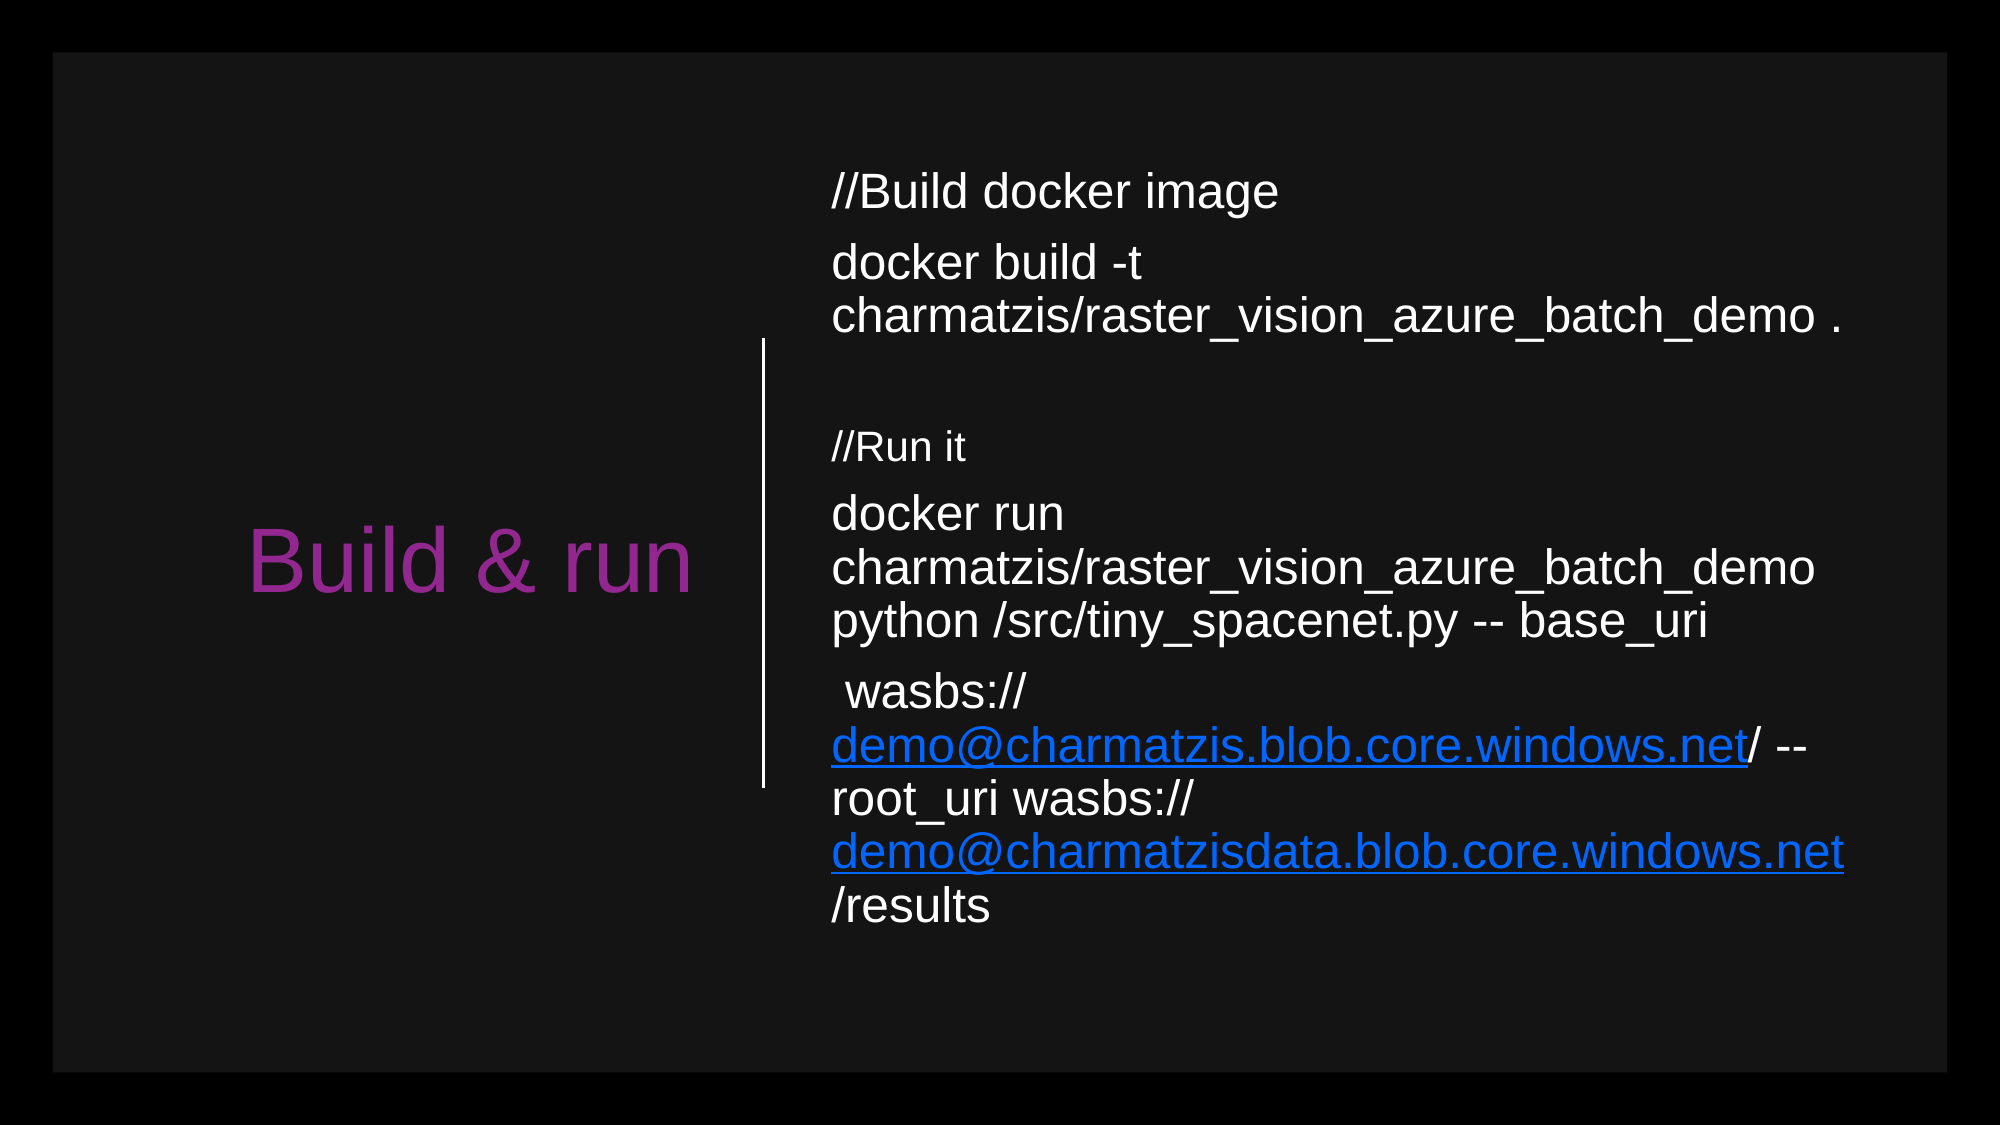

# Build & run
//Build docker image
docker build -t charmatzis/raster_vision_azure_batch_demo .

//Run it
docker run charmatzis/raster_vision_azure_batch_demo python /src/tiny_spacenet.py -- base_uri
 wasbs://demo@charmatzis.blob.core.windows.net/ --root_uri wasbs://demo@charmatzisdata.blob.core.windows.net/results